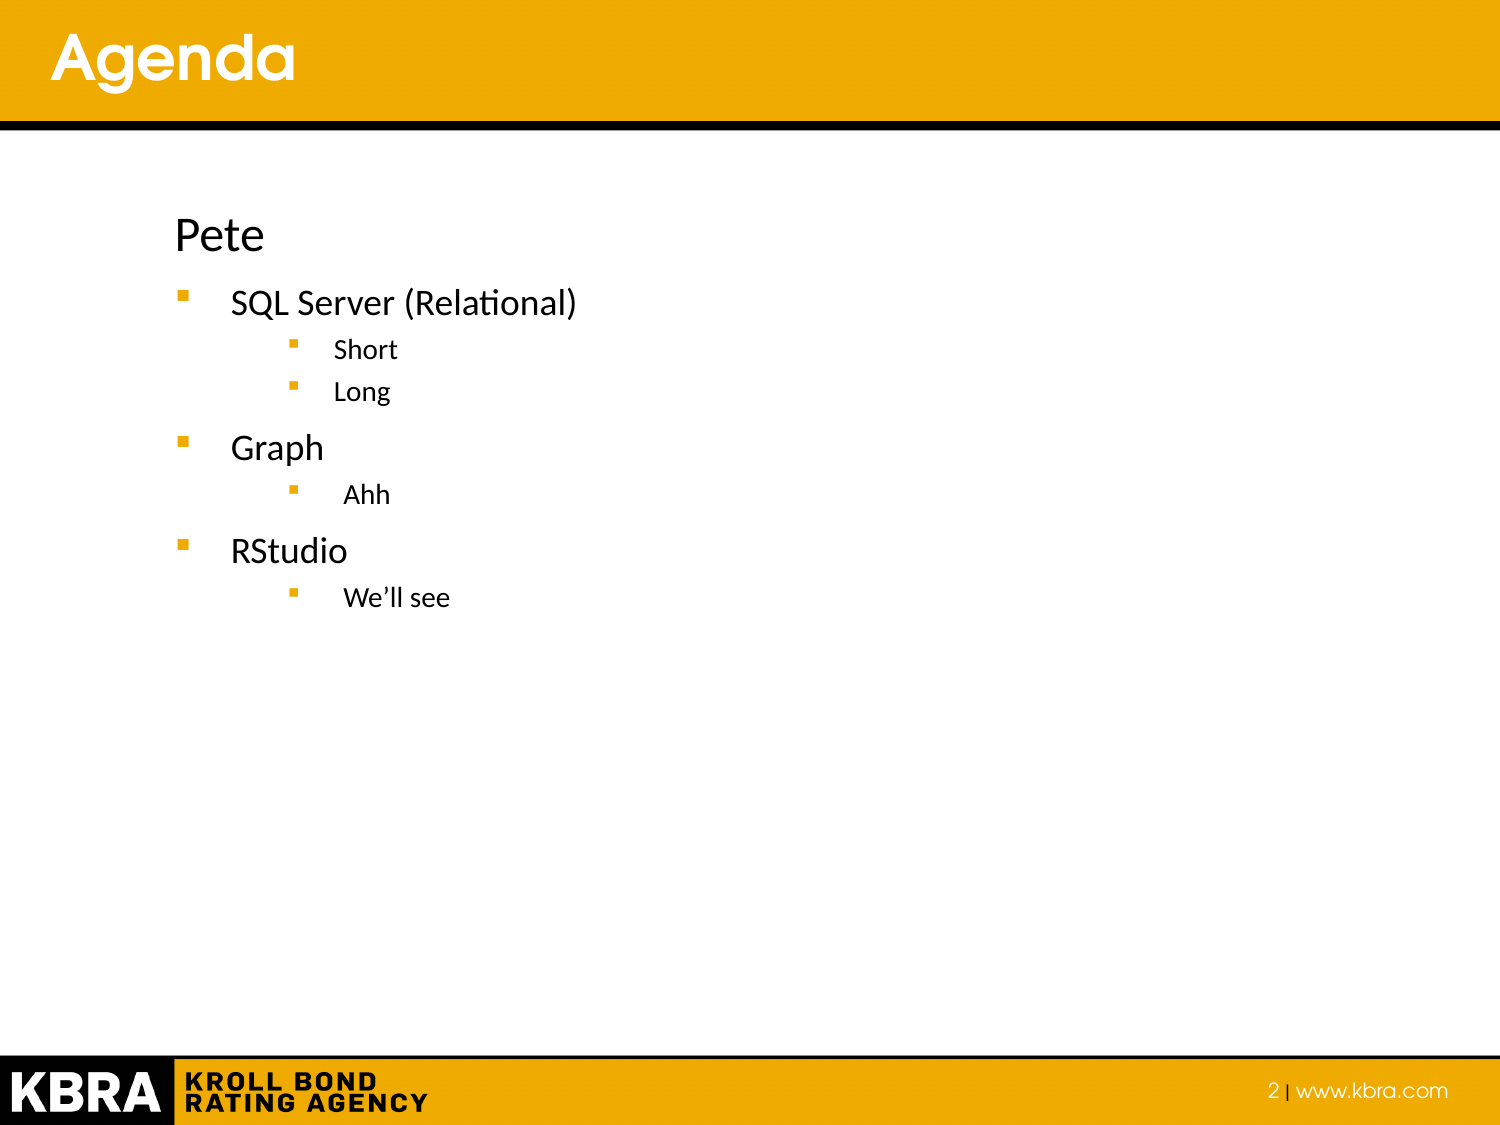

# Agenda
Pete
SQL Server (Relational)
Short
Long
Graph
Ahh
RStudio
We’ll see